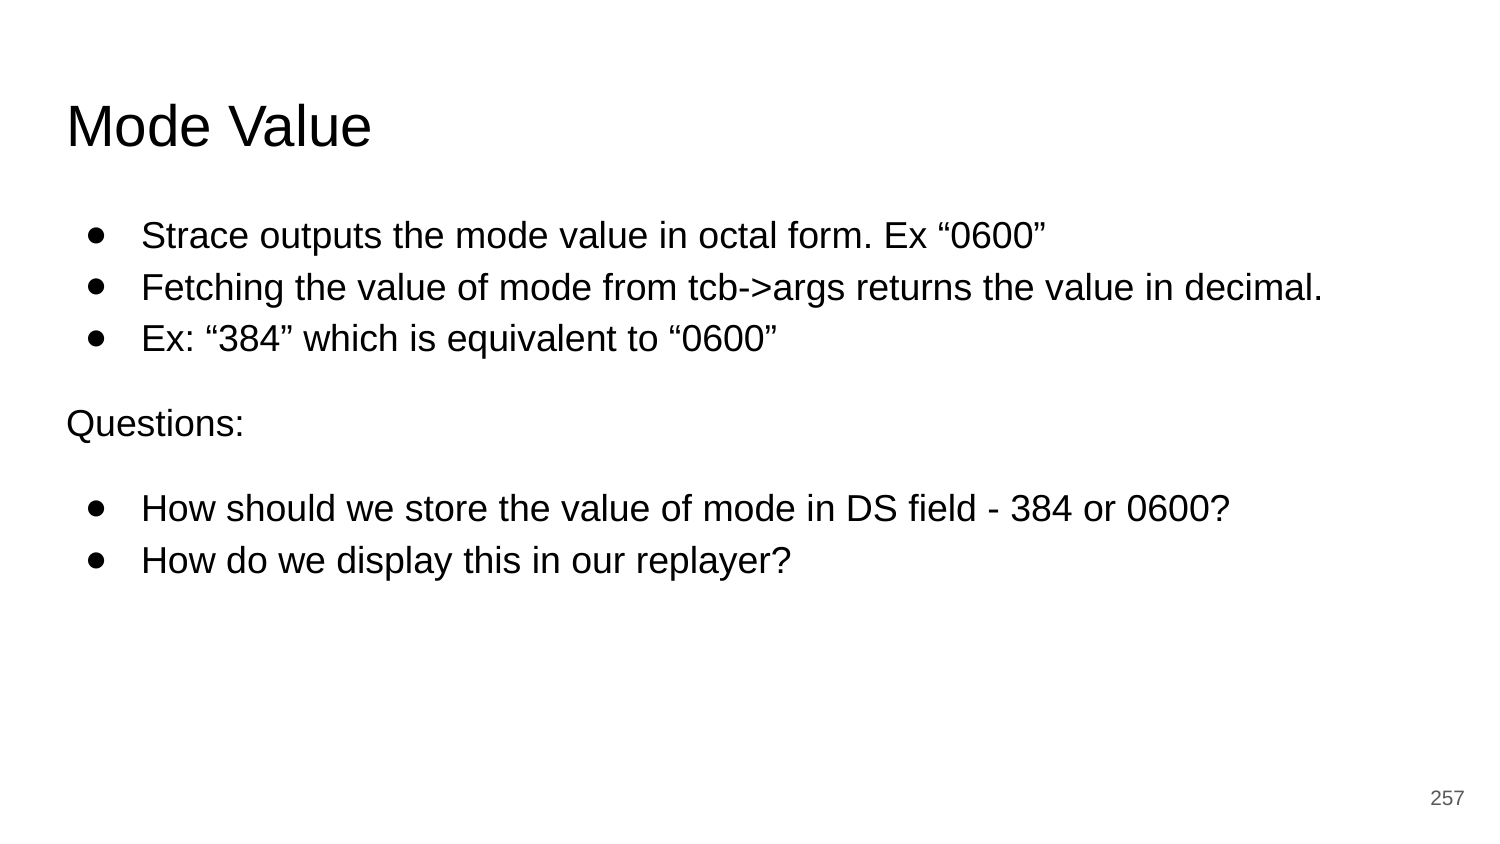

# Mode Value
Strace outputs the mode value in octal form. Ex “0600”
Fetching the value of mode from tcb->args returns the value in decimal.
Ex: “384” which is equivalent to “0600”
Questions:
How should we store the value of mode in DS field - 384 or 0600?
How do we display this in our replayer?
257